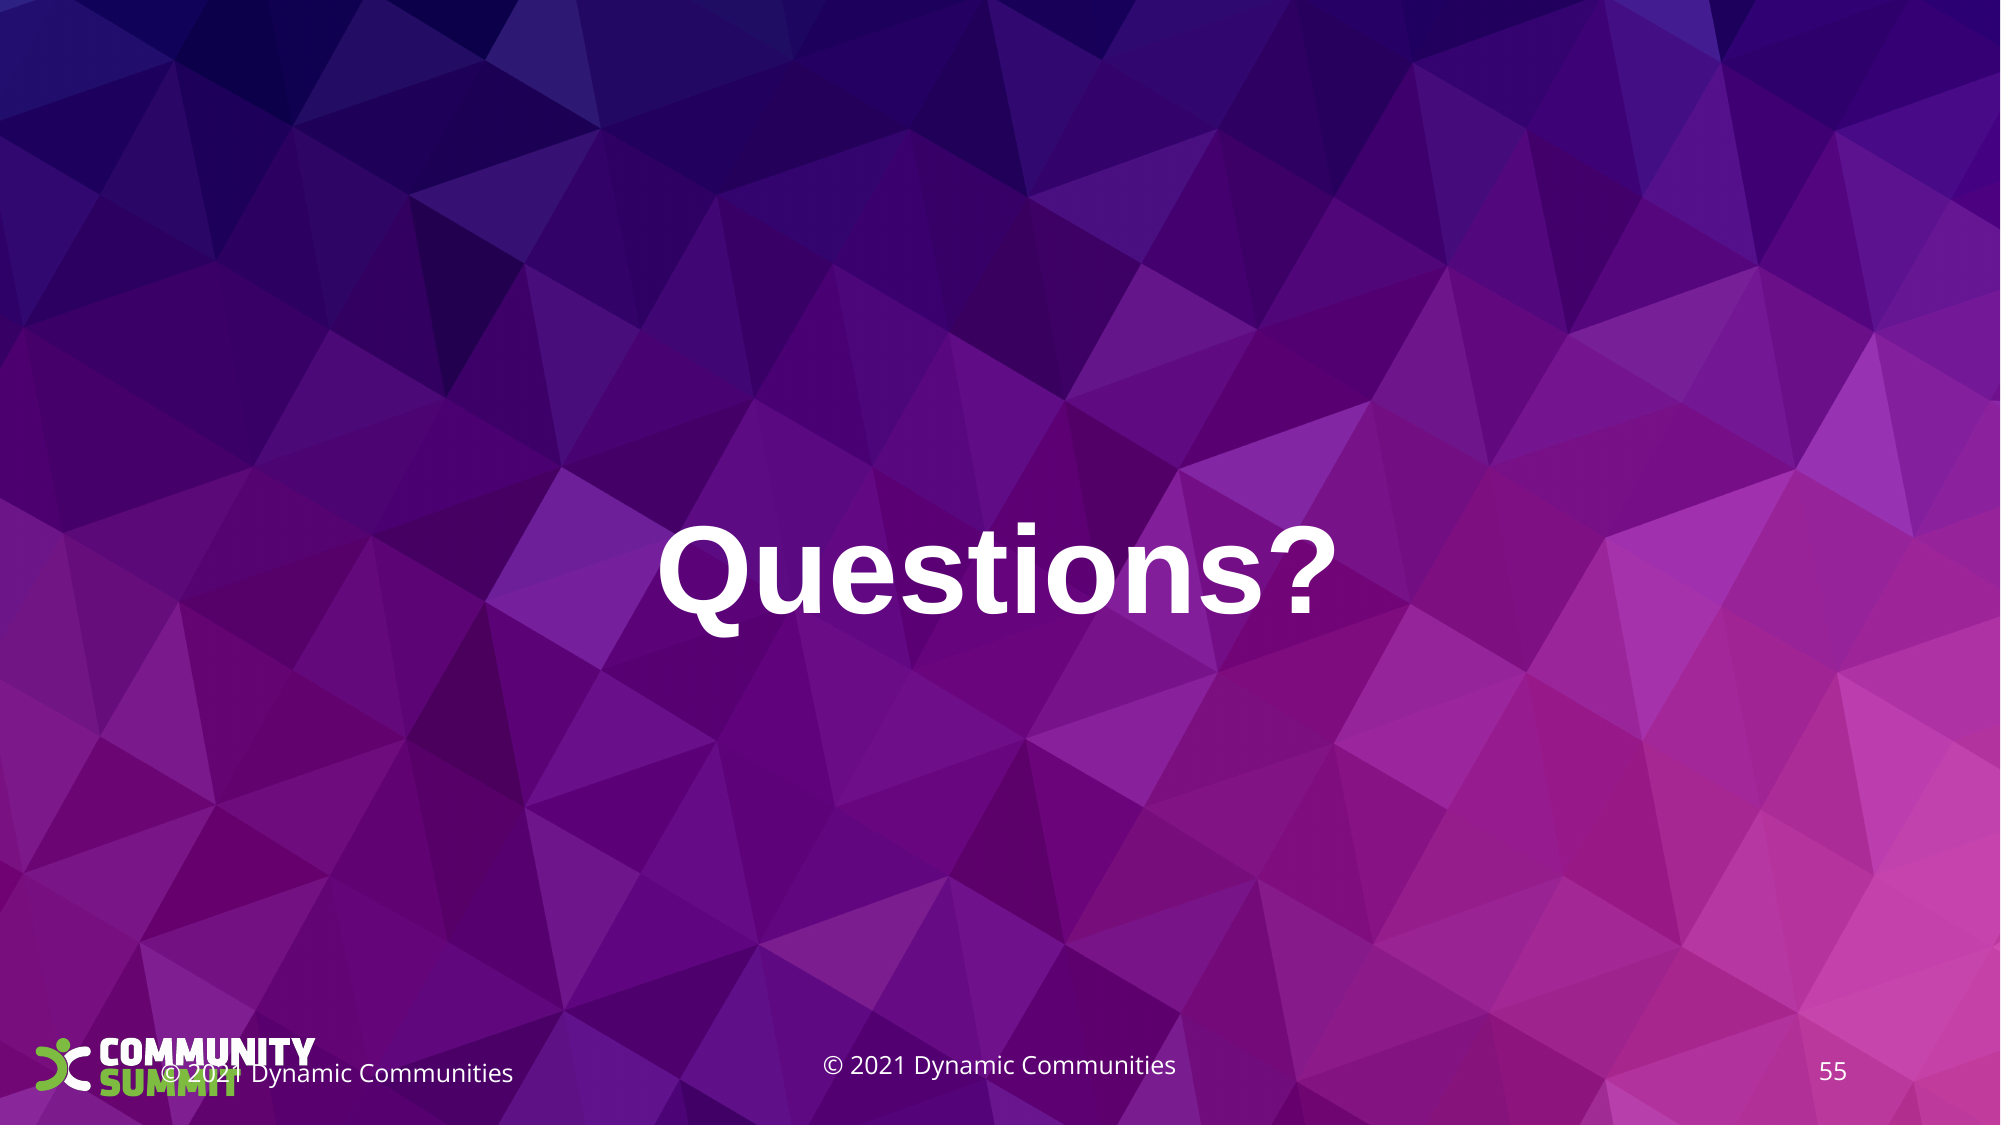

# Questions?
© 2021 Dynamic Communities
55